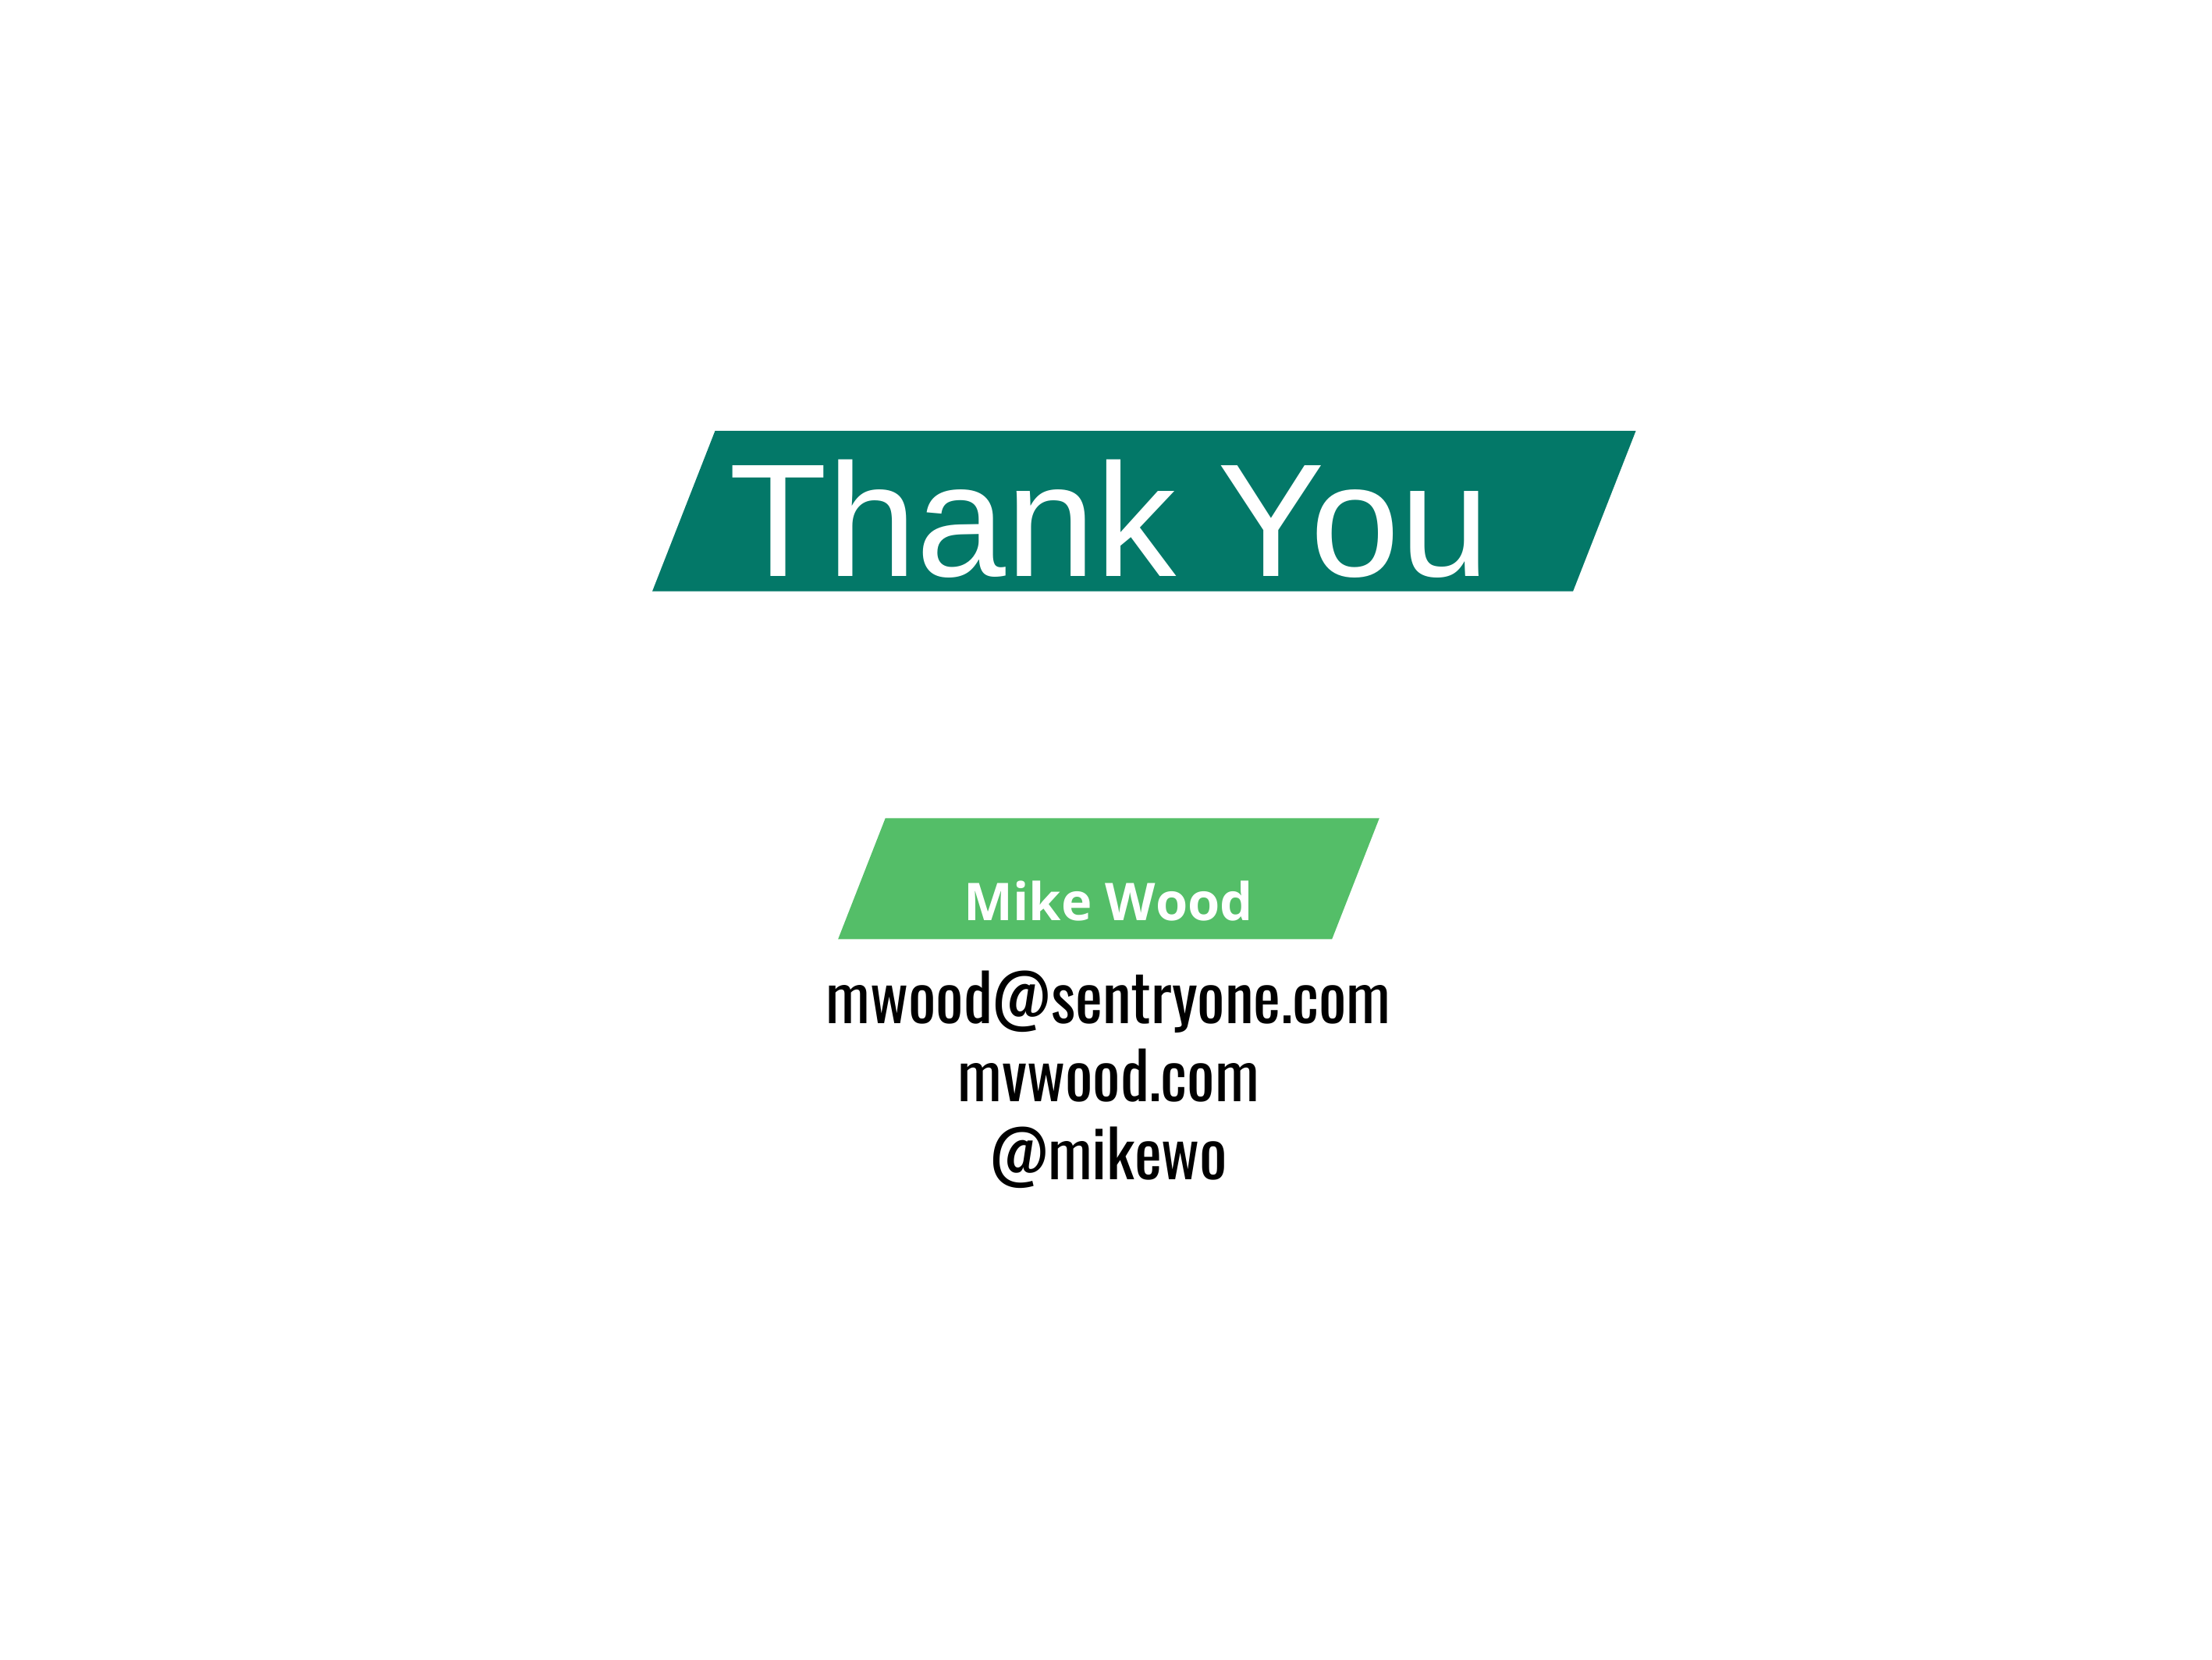

Thank You

Mike Wood
mwood@sentryone.com
mvwood.com
@mikewo